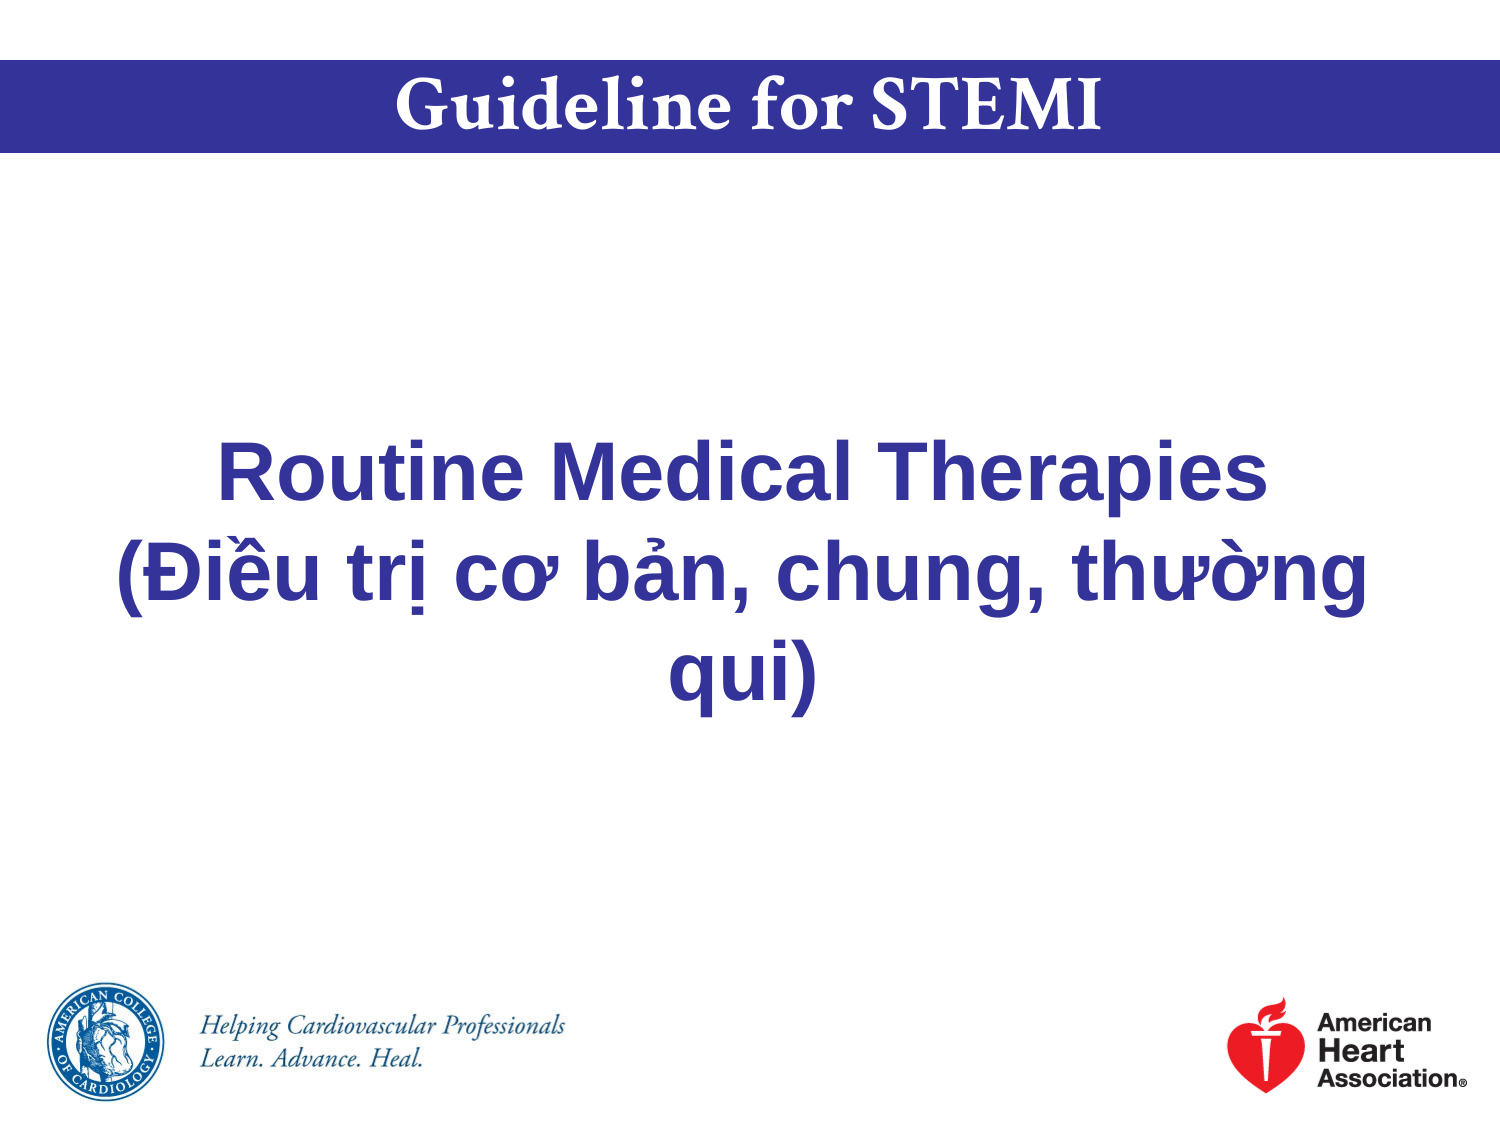

Guideline for STEMI
Routine Medical Therapies
(Điều trị cơ bản, chung, thường qui)